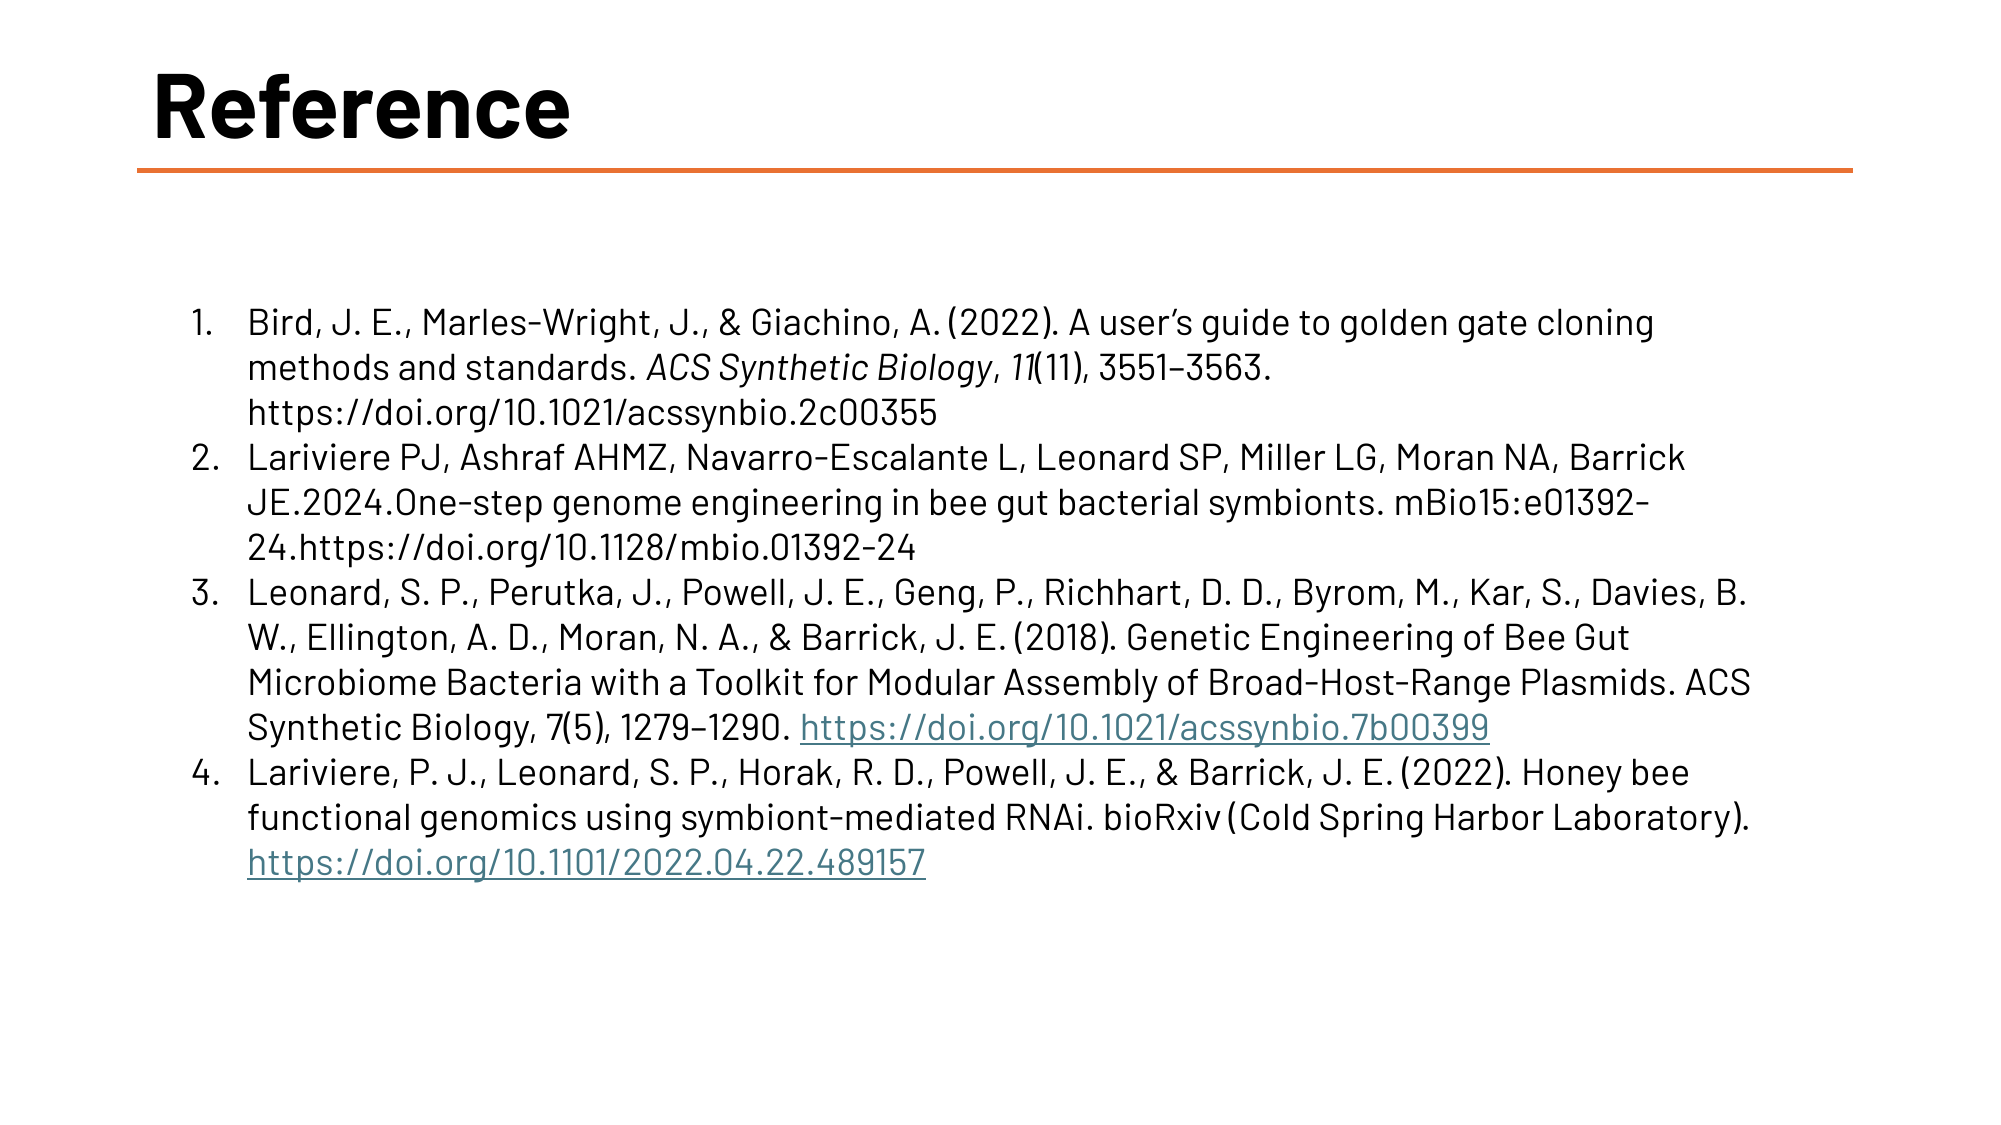

# Reference
Bird, J. E., Marles-Wright, J., & Giachino, A. (2022). A user’s guide to golden gate cloning methods and standards. ACS Synthetic Biology, 11(11), 3551–3563. https://doi.org/10.1021/acssynbio.2c00355
Lariviere PJ, Ashraf AHMZ, Navarro-Escalante L, Leonard SP, Miller LG, Moran NA, Barrick JE.2024.One-step genome engineering in bee gut bacterial symbionts. mBio15:e01392-24.https://doi.org/10.1128/mbio.01392-24
Leonard, S. P., Perutka, J., Powell, J. E., Geng, P., Richhart, D. D., Byrom, M., Kar, S., Davies, B. W., Ellington, A. D., Moran, N. A., & Barrick, J. E. (2018). Genetic Engineering of Bee Gut Microbiome Bacteria with a Toolkit for Modular Assembly of Broad-Host-Range Plasmids. ACS Synthetic Biology, 7(5), 1279–1290. https://doi.org/10.1021/acssynbio.7b00399
Lariviere, P. J., Leonard, S. P., Horak, R. D., Powell, J. E., & Barrick, J. E. (2022). Honey bee functional genomics using symbiont-mediated RNAi. bioRxiv (Cold Spring Harbor Laboratory). https://doi.org/10.1101/2022.04.22.489157